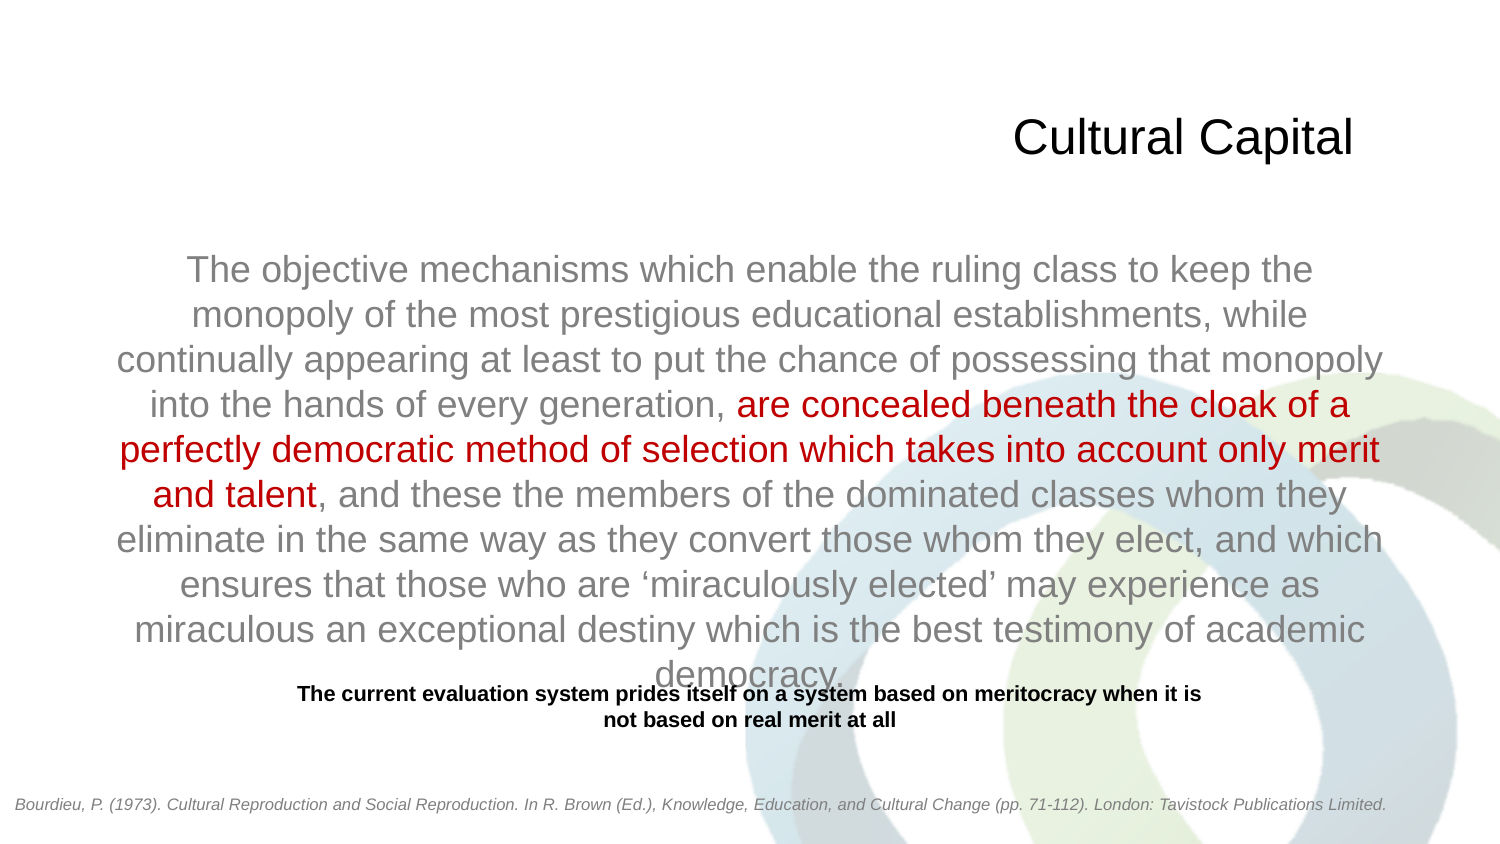

# Cultural Capital
The objective mechanisms which enable the ruling class to keep the monopoly of the most prestigious educational establishments, while continually appearing at least to put the chance of possessing that monopoly into the hands of every generation, are concealed beneath the cloak of a perfectly democratic method of selection which takes into account only merit and talent, and these the members of the dominated classes whom they eliminate in the same way as they convert those whom they elect, and which ensures that those who are ‘miraculously elected’ may experience as miraculous an exceptional destiny which is the best testimony of academic democracy.
The current evaluation system prides itself on a system based on meritocracy when it is not based on real merit at all
Bourdieu, P. (1973). Cultural Reproduction and Social Reproduction. In R. Brown (Ed.), Knowledge, Education, and Cultural Change (pp. 71-112). London: Tavistock Publications Limited.